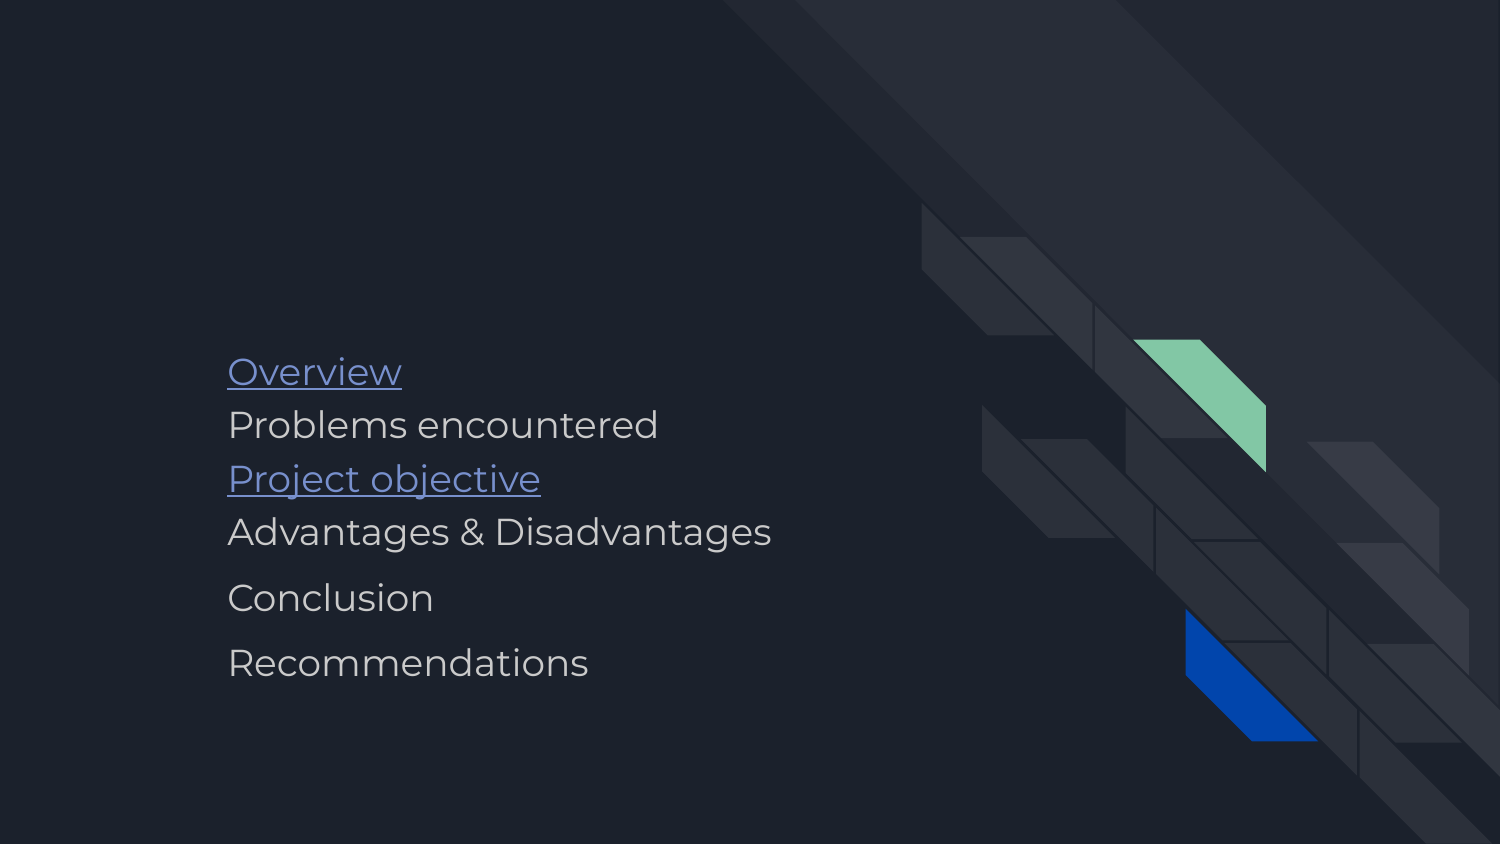

Overview
Problems encountered
Project objective
Advantages & Disadvantages
Conclusion
Recommendations